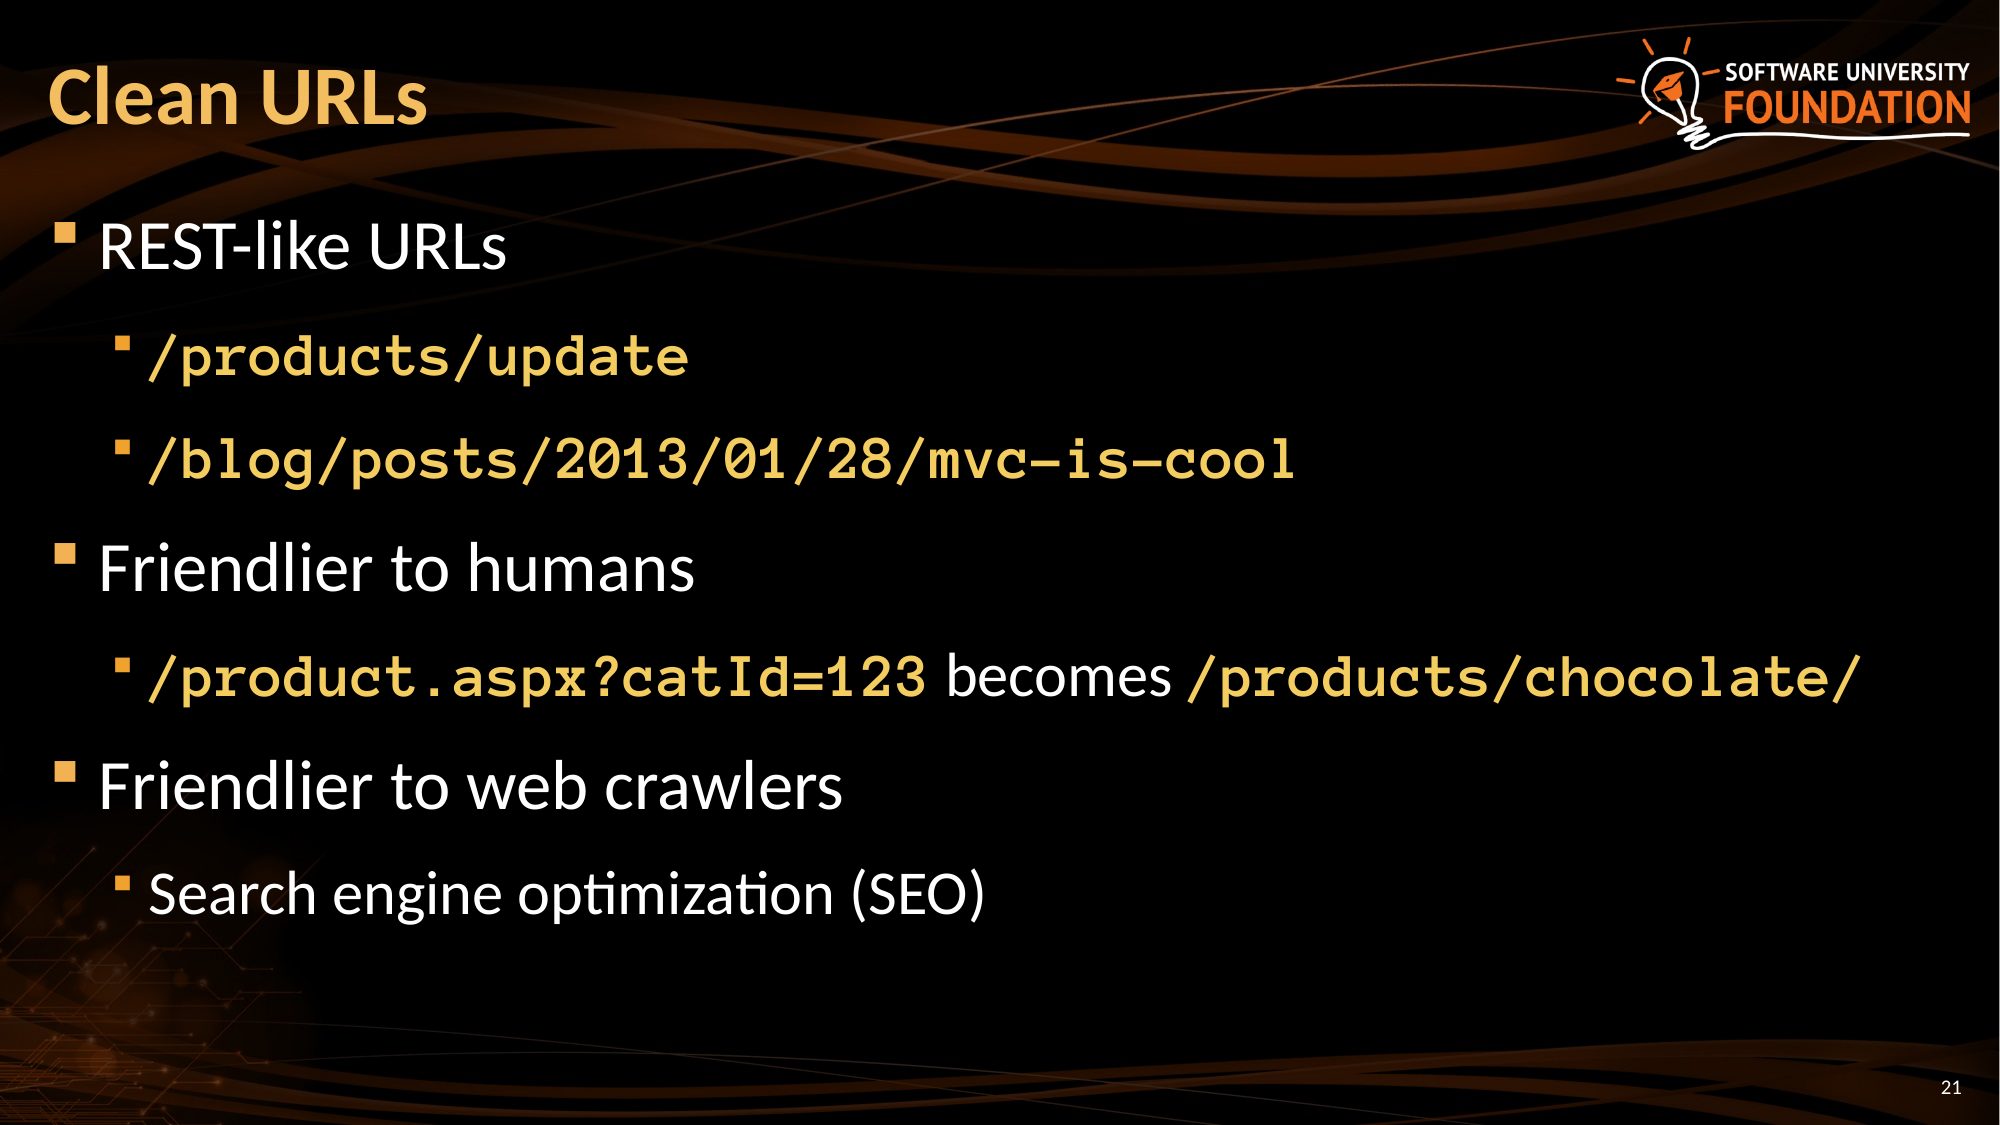

# Clean URLs
REST-like URLs
/products/update
/blog/posts/2013/01/28/mvc-is-cool
Friendlier to humans
/product.aspx?catId=123 becomes /products/chocolate/
Friendlier to web crawlers
Search engine optimization (SEO)

21